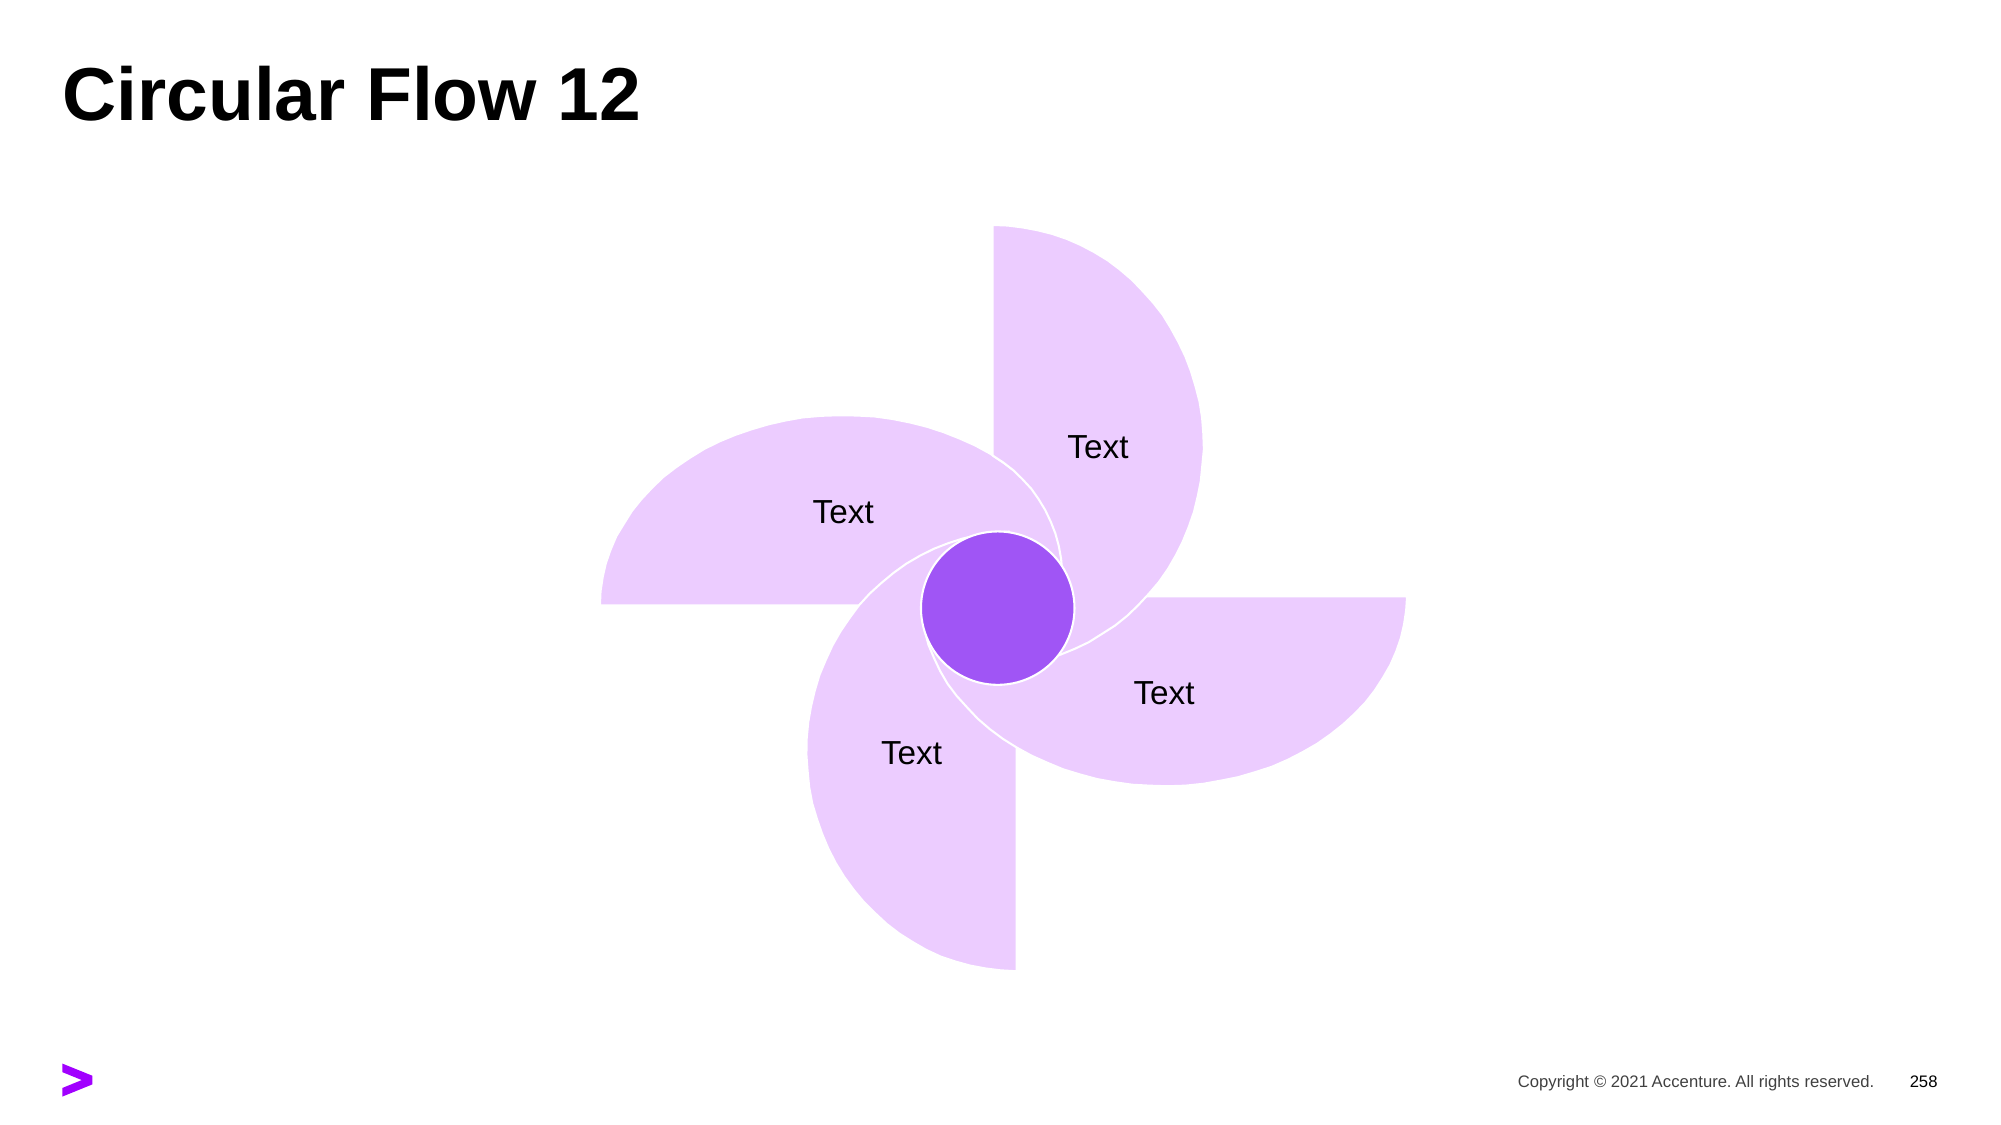

# Circular Flow 12

Text

Text

Text
Text
Copyright © 2021 Accenture. All rights reserved.
258